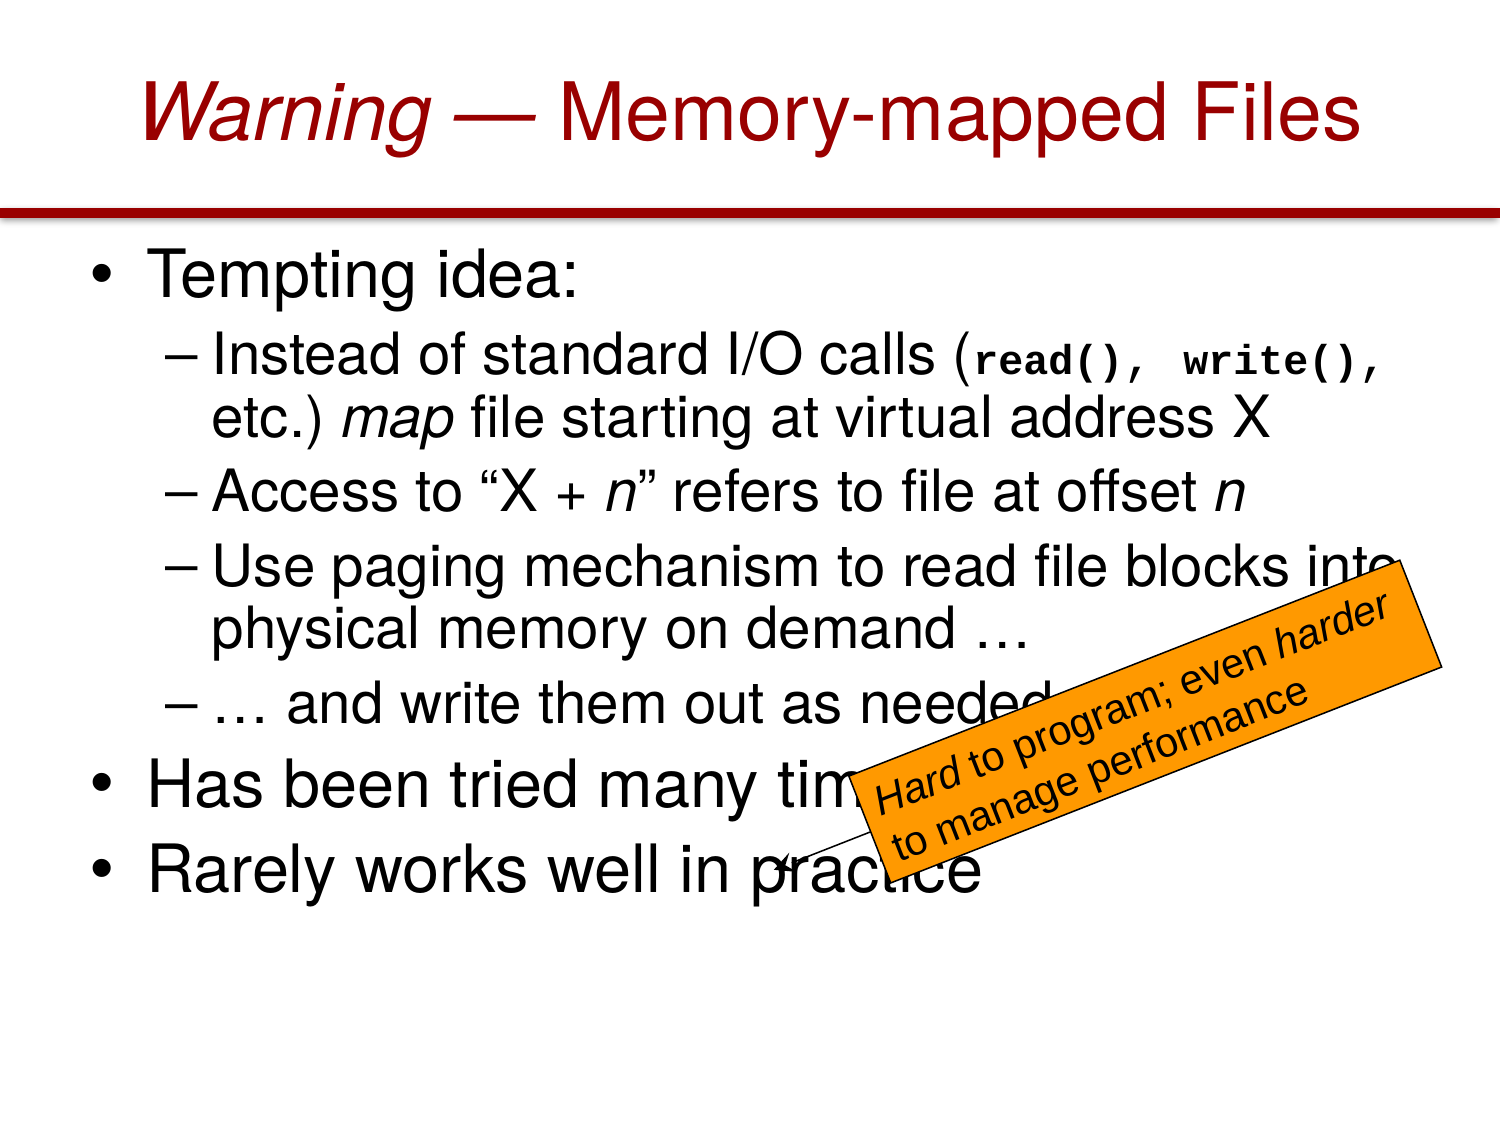

# Warning — Memory-mapped Files
Tempting idea:
Instead of standard I/O calls (read(), write(), etc.) map file starting at virtual address X
Access to “X + n” refers to file at offset n
Use paging mechanism to read file blocks into physical memory on demand …
… and write them out as needed
Has been tried many times
Rarely works well in practice
Hard to program; even harder
to manage performance